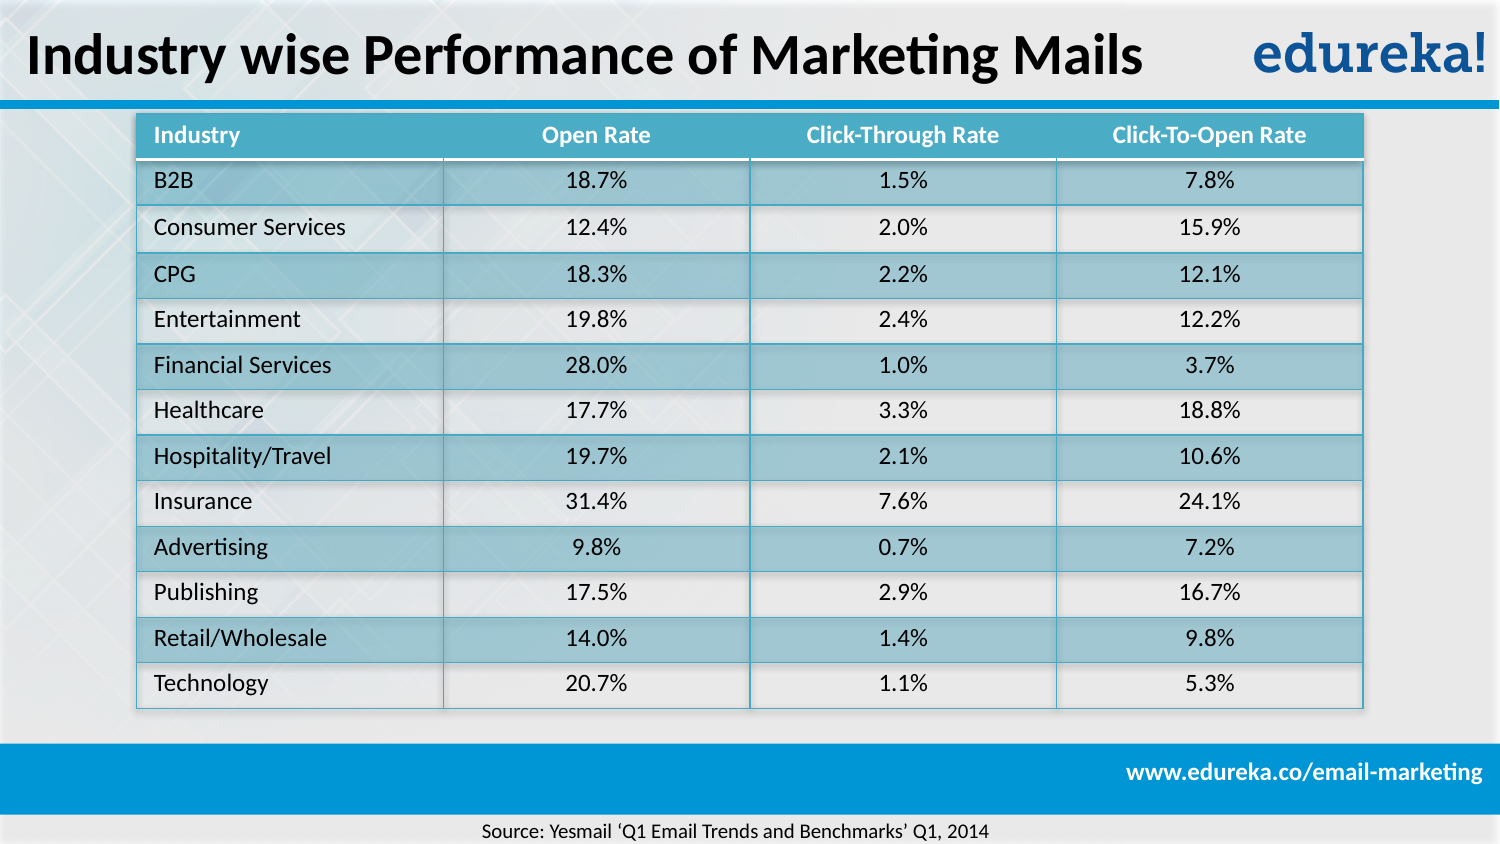

Industry wise Performance of Marketing Mails
| Industry | Open Rate | Click-Through Rate | Click-To-Open Rate |
| --- | --- | --- | --- |
| B2B | 18.7% | 1.5% | 7.8% |
| Consumer Services | 12.4% | 2.0% | 15.9% |
| CPG | 18.3% | 2.2% | 12.1% |
| Entertainment | 19.8% | 2.4% | 12.2% |
| Financial Services | 28.0% | 1.0% | 3.7% |
| Healthcare | 17.7% | 3.3% | 18.8% |
| Hospitality/Travel | 19.7% | 2.1% | 10.6% |
| Insurance | 31.4% | 7.6% | 24.1% |
| Advertising | 9.8% | 0.7% | 7.2% |
| Publishing | 17.5% | 2.9% | 16.7% |
| Retail/Wholesale | 14.0% | 1.4% | 9.8% |
| Technology | 20.7% | 1.1% | 5.3% |
www.edureka.co/email-marketing
Source: Yesmail ‘Q1 Email Trends and Benchmarks’ Q1, 2014